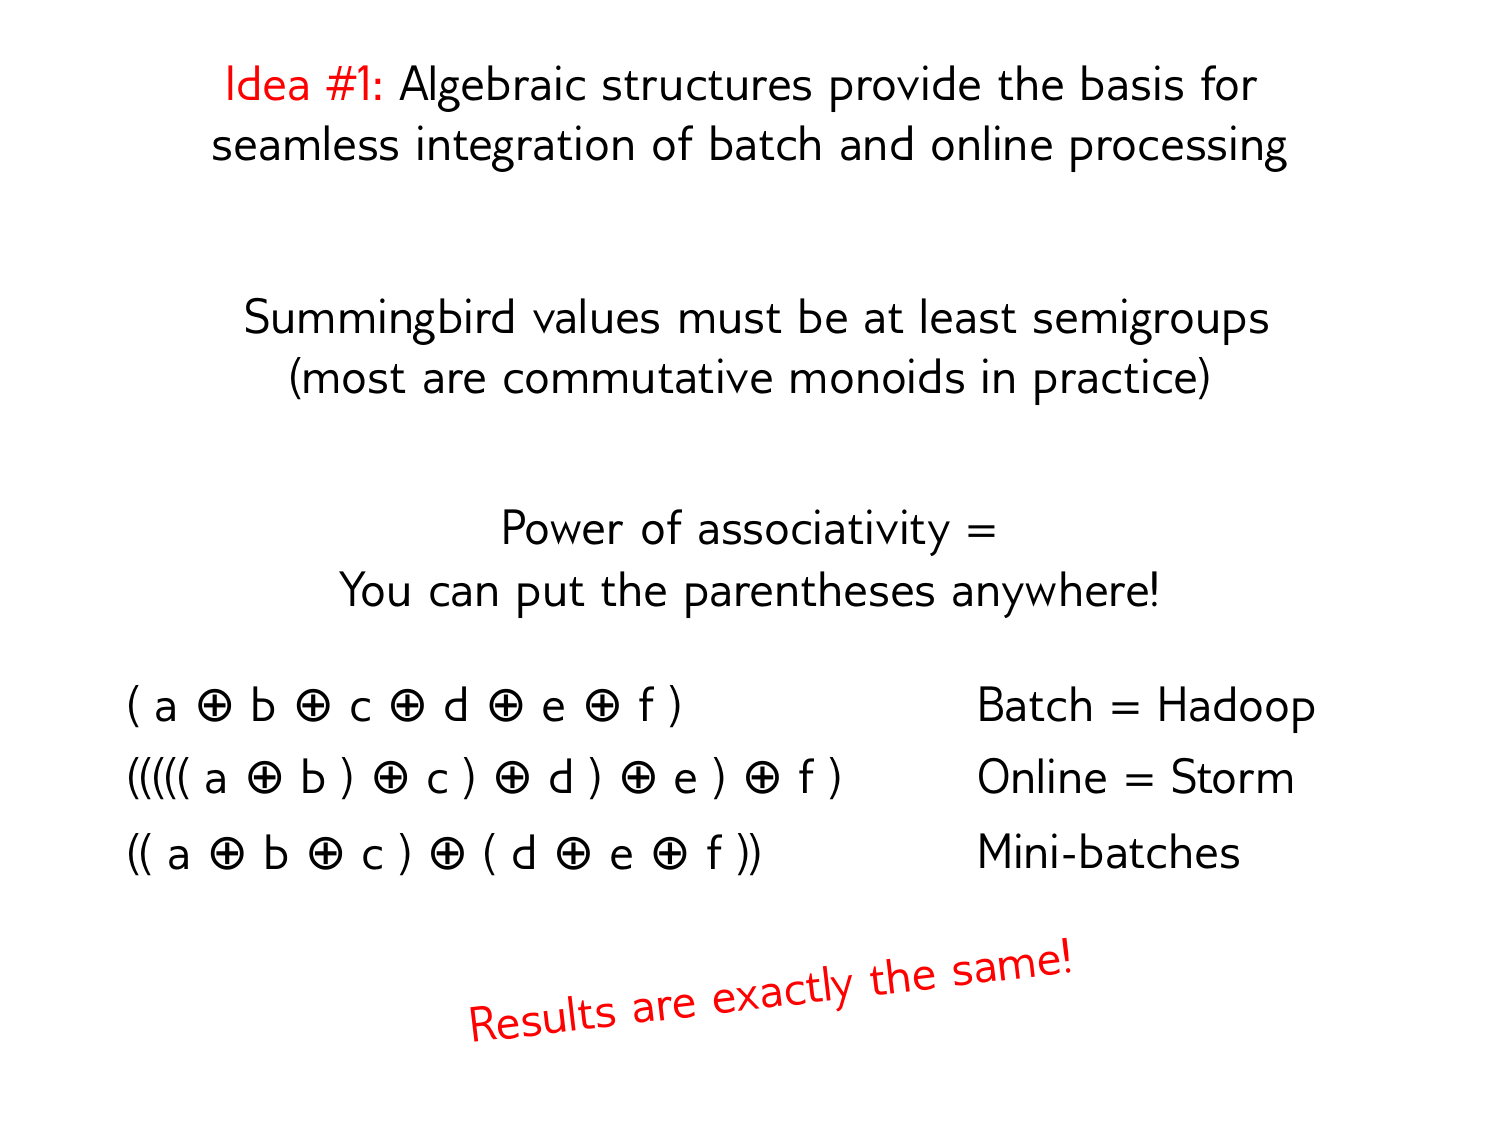

Idea #1: Algebraic structures provide the basis for
seamless integration of batch and online processing
 Summingbird values must be at least semigroups
(most are commutative monoids in practice)
Power of associativity =
You can put the parentheses anywhere!
( a ⊕ b ⊕ c ⊕ d ⊕ e ⊕ f )
Batch = Hadoop
((((( a ⊕ b ) ⊕ c ) ⊕ d ) ⊕ e ) ⊕ f )
Online = Storm
Mini-batches
(( a ⊕ b ⊕ c ) ⊕ ( d ⊕ e ⊕ f ))
Results are exactly the same!